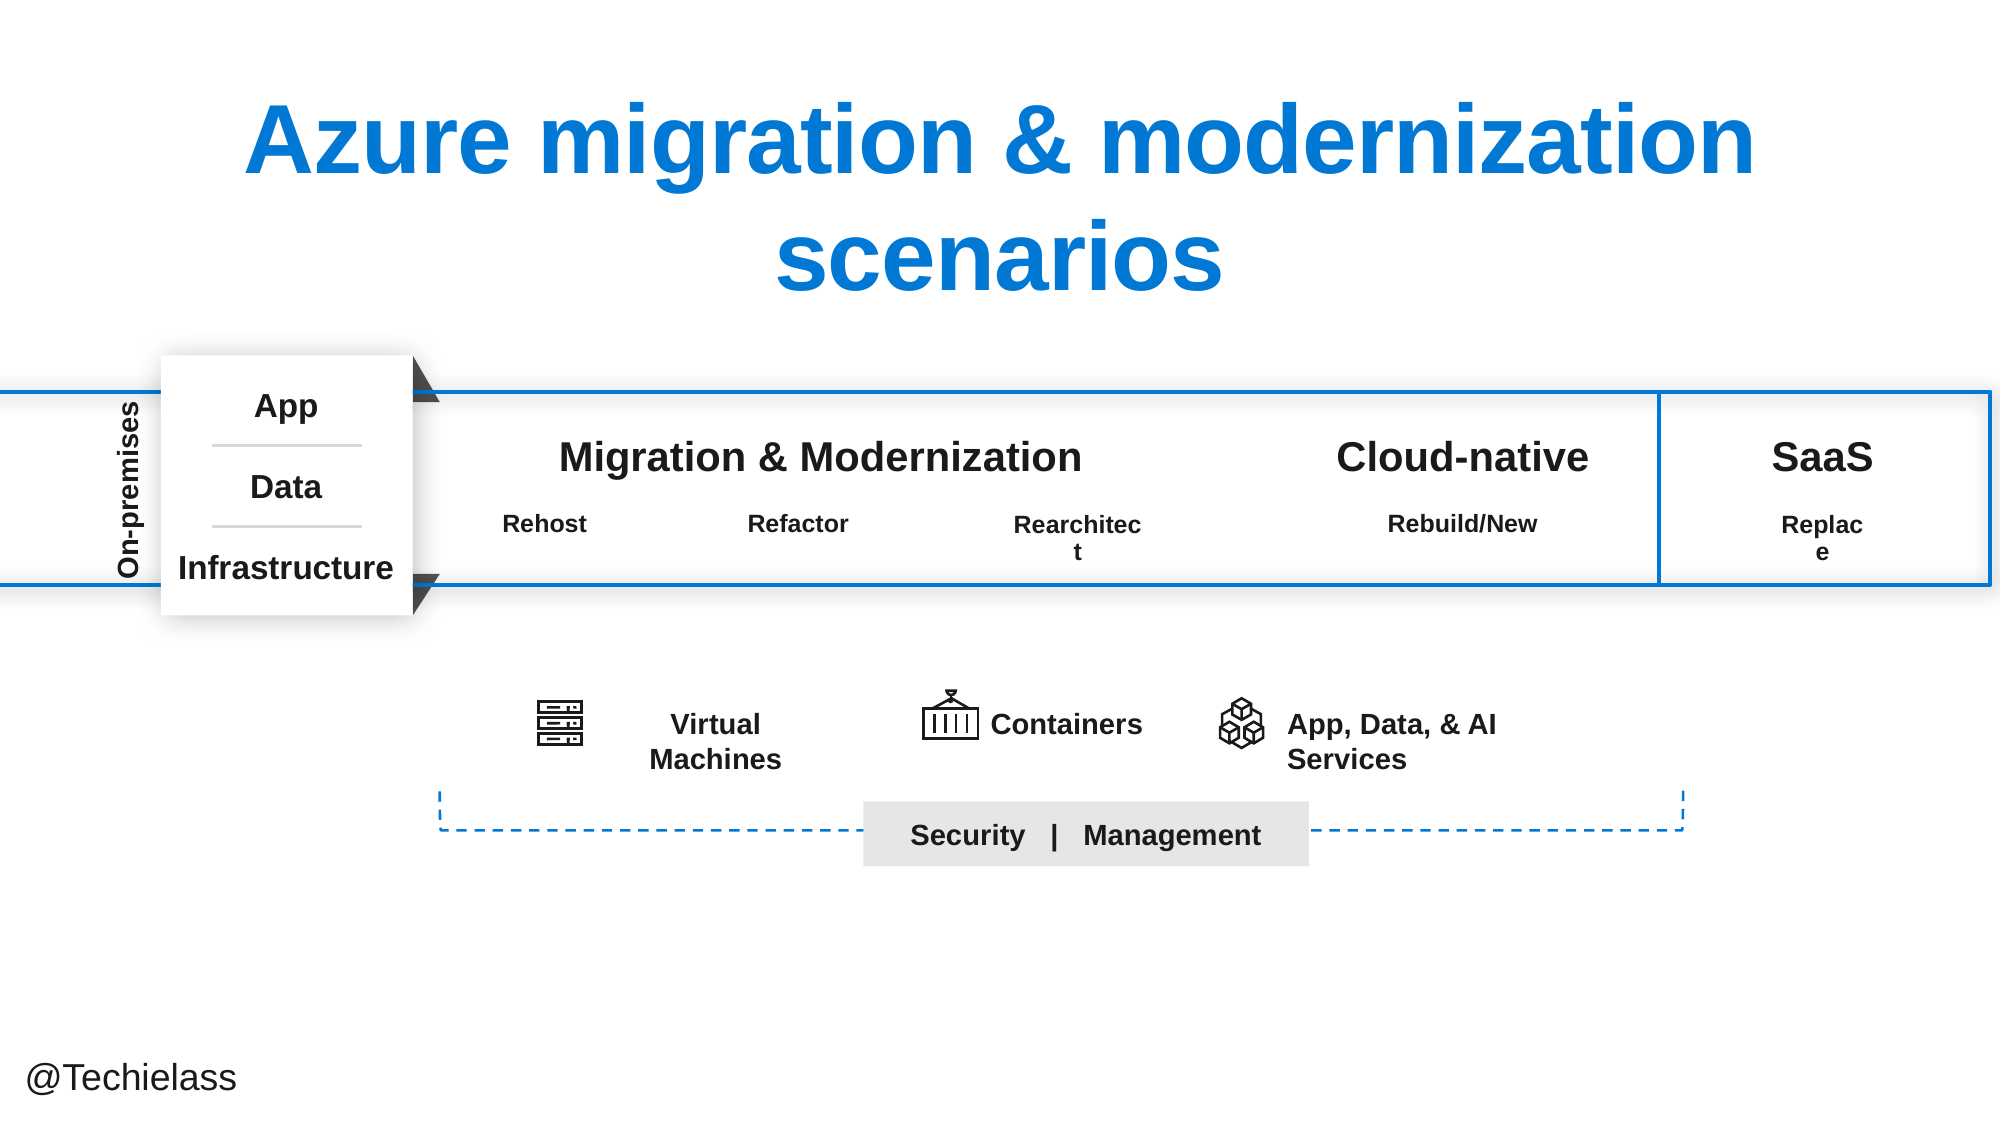

# Azure migration & modernization scenarios

App

Data

Infrastructure

Migration & Modernization
Cloud-native
SaaS
Rehost
Refactor
Rearchitect
Rebuild/New
Replace
On-premises
Virtual Machines

Containers

App, Data, & AI Services

Security   |   Management
@Techielass